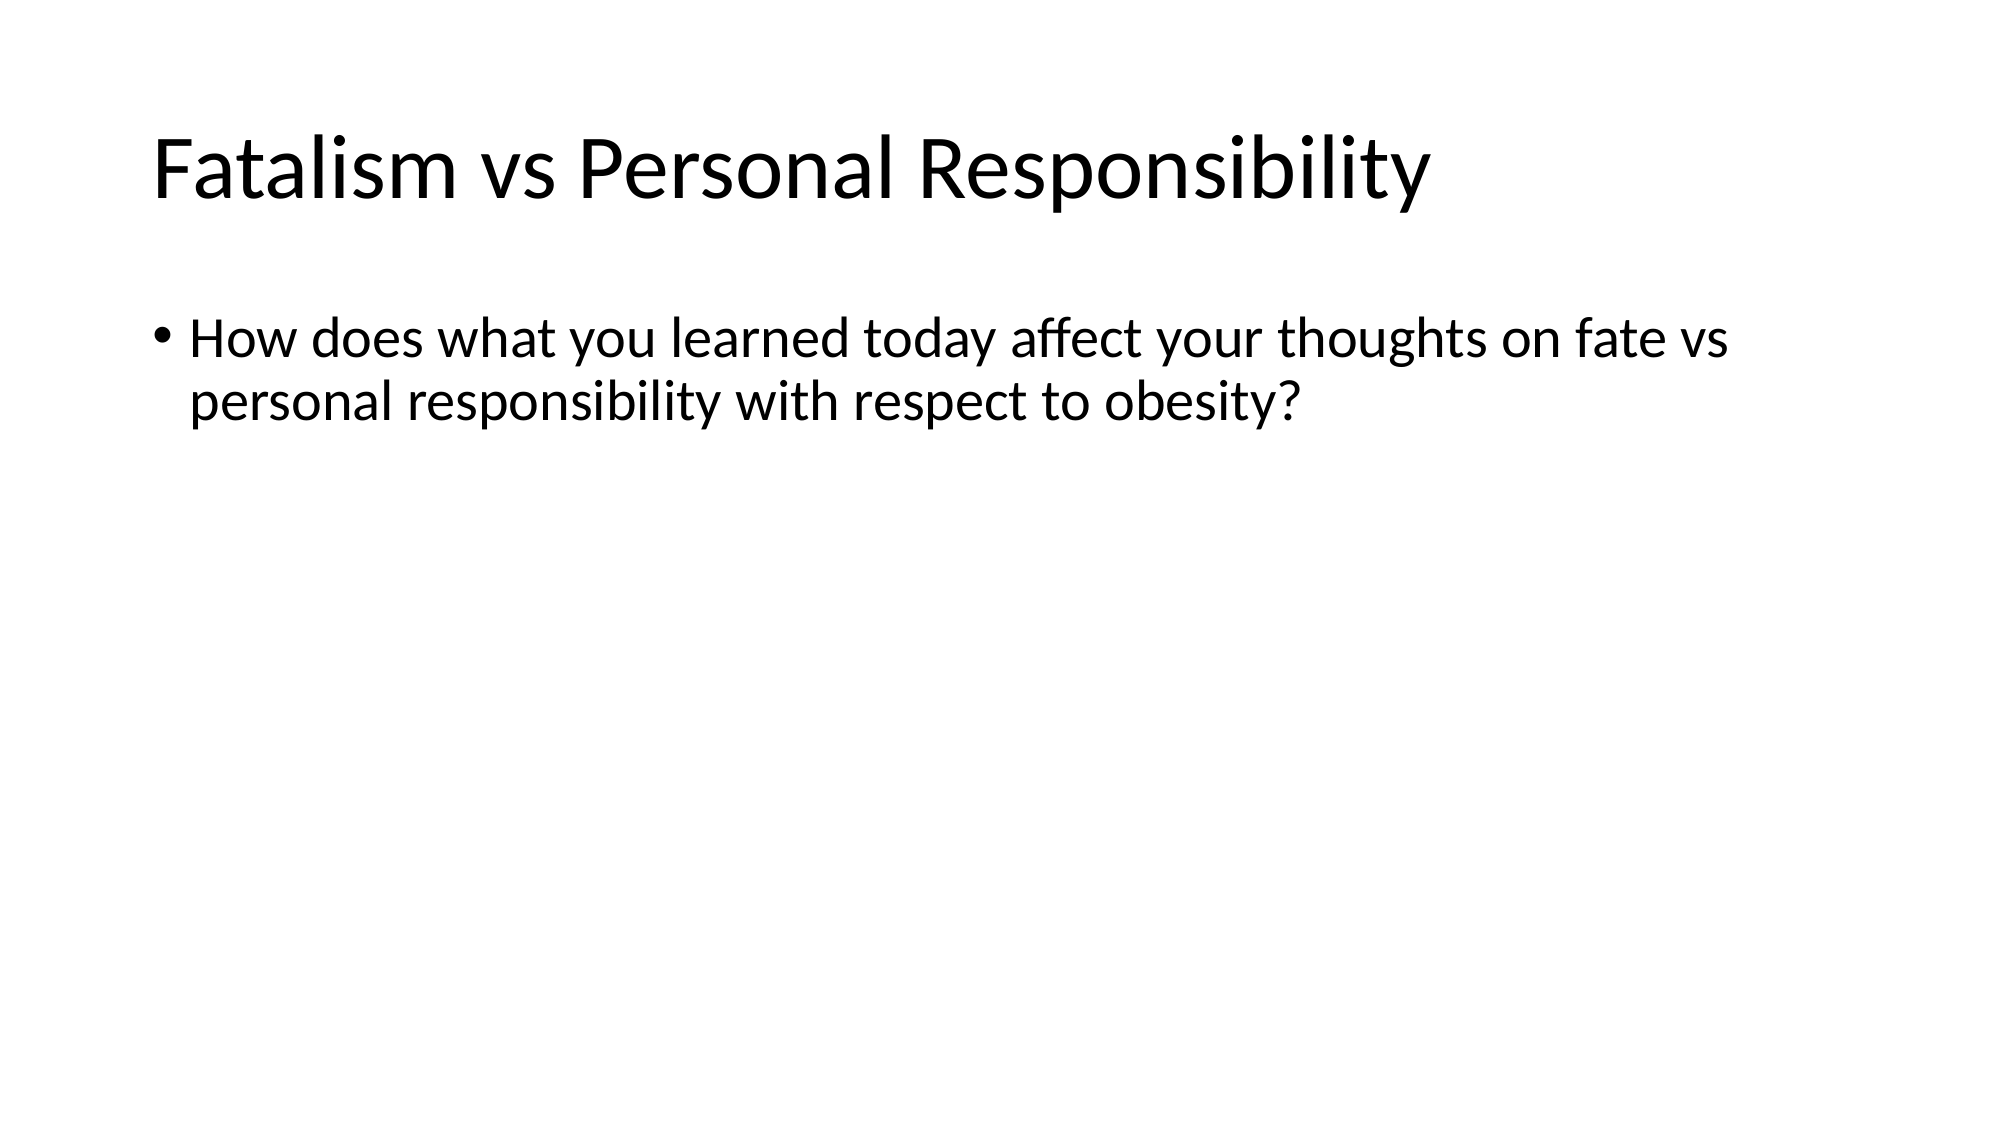

# Fatalism vs Personal Responsibility
How does what you learned today affect your thoughts on fate vs personal responsibility with respect to obesity?